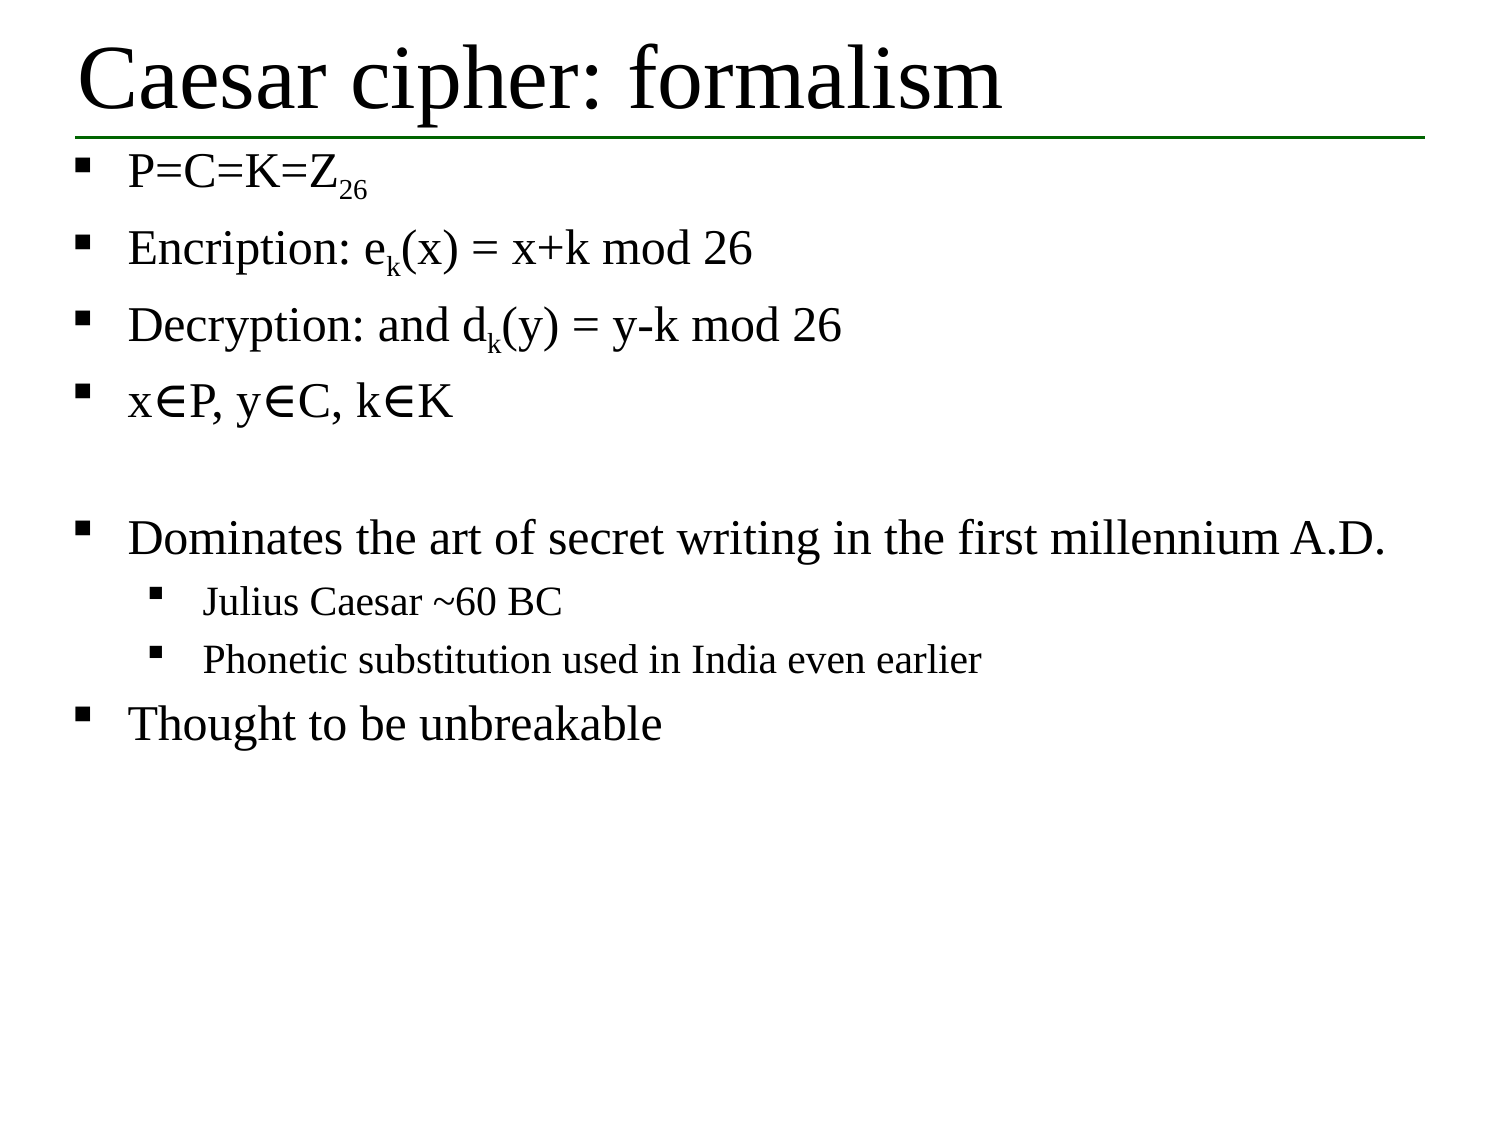

# Caesar cipher: formalism
P=C=K=Z26
Encription: ek(x) = x+k mod 26
Decryption: and dk(y) = y-k mod 26
x∈P, y∈C, k∈K

Dominates the art of secret writing in the first millennium A.D.
Julius Caesar ~60 BC
Phonetic substitution used in India even earlier
Thought to be unbreakable

15